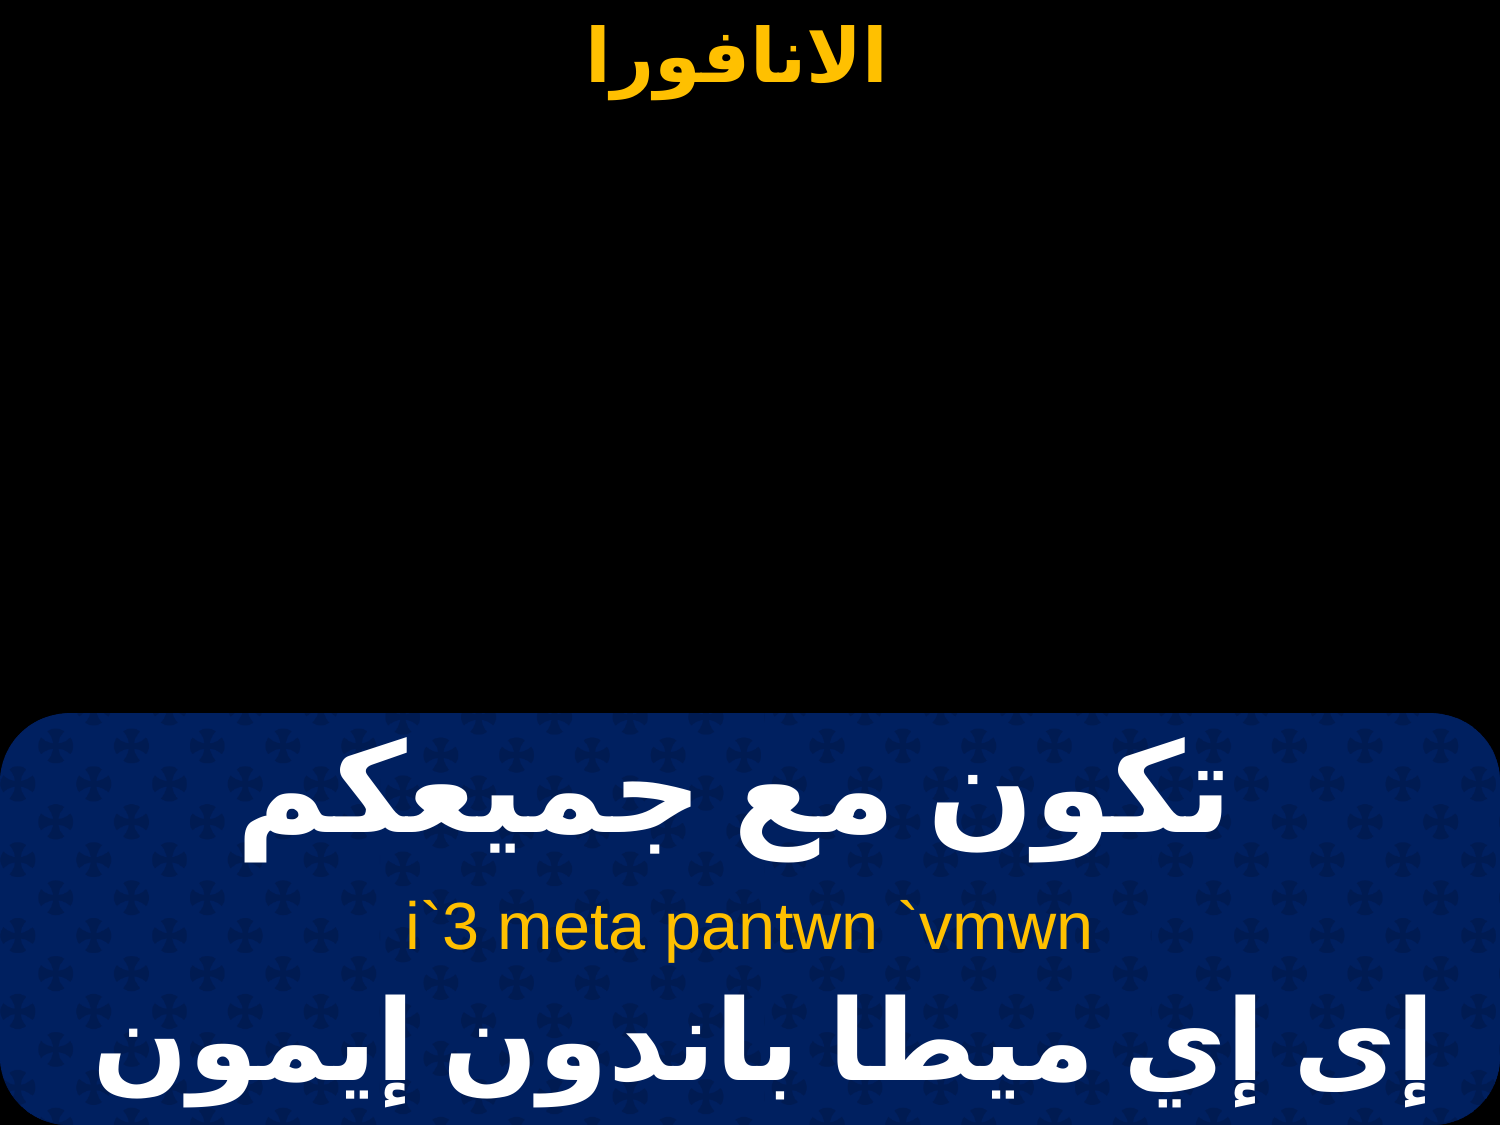

# تكون مع جميعكم
i`3 meta pantwn `vmwn
إى إي ميطا باندون إيمون